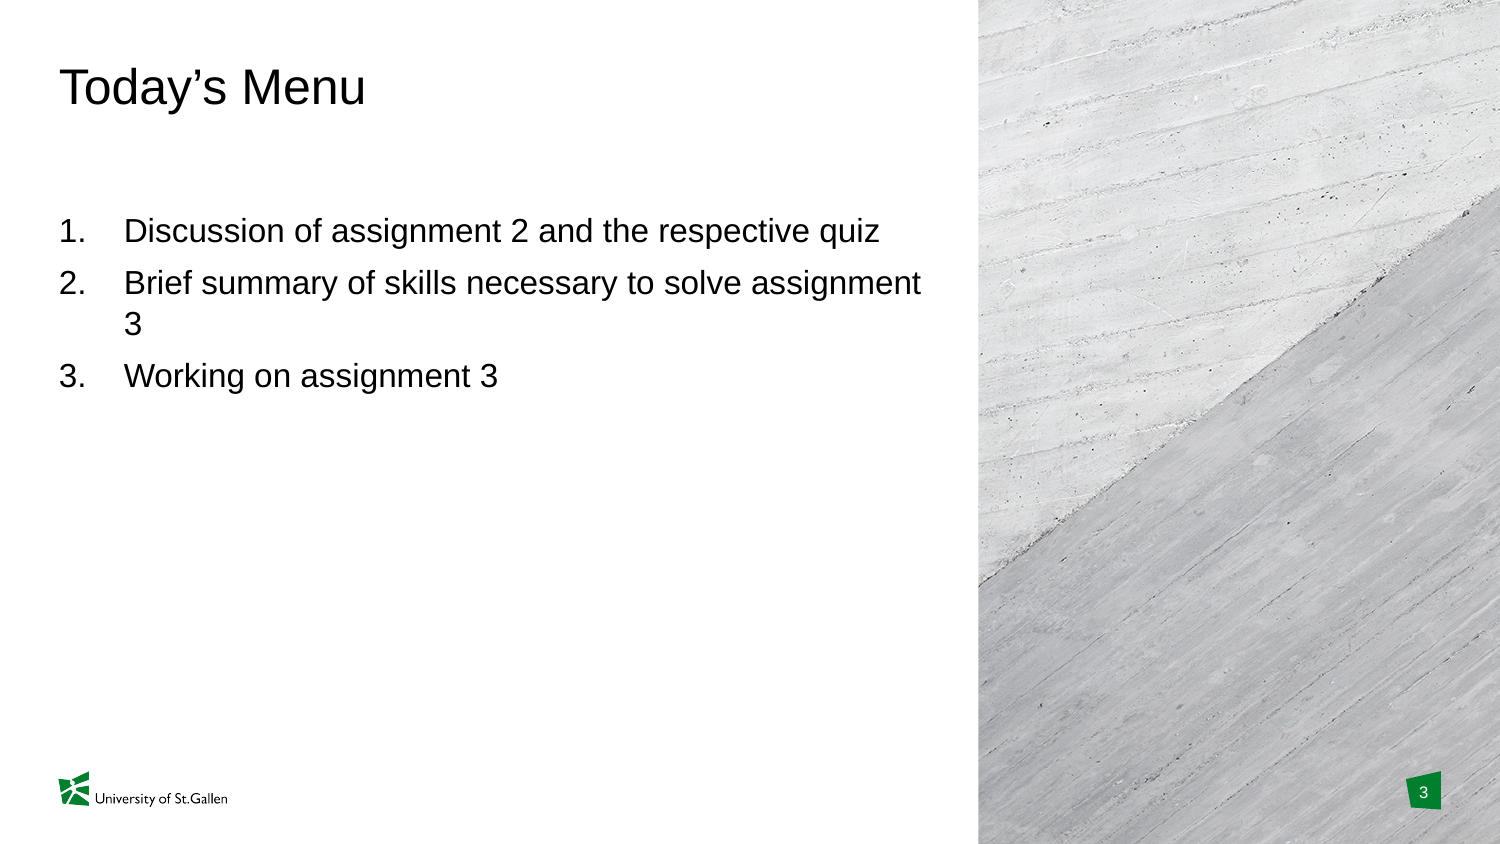

# Today’s Menu
Discussion of assignment 2 and the respective quiz
Brief summary of skills necessary to solve assignment 3
Working on assignment 3
3